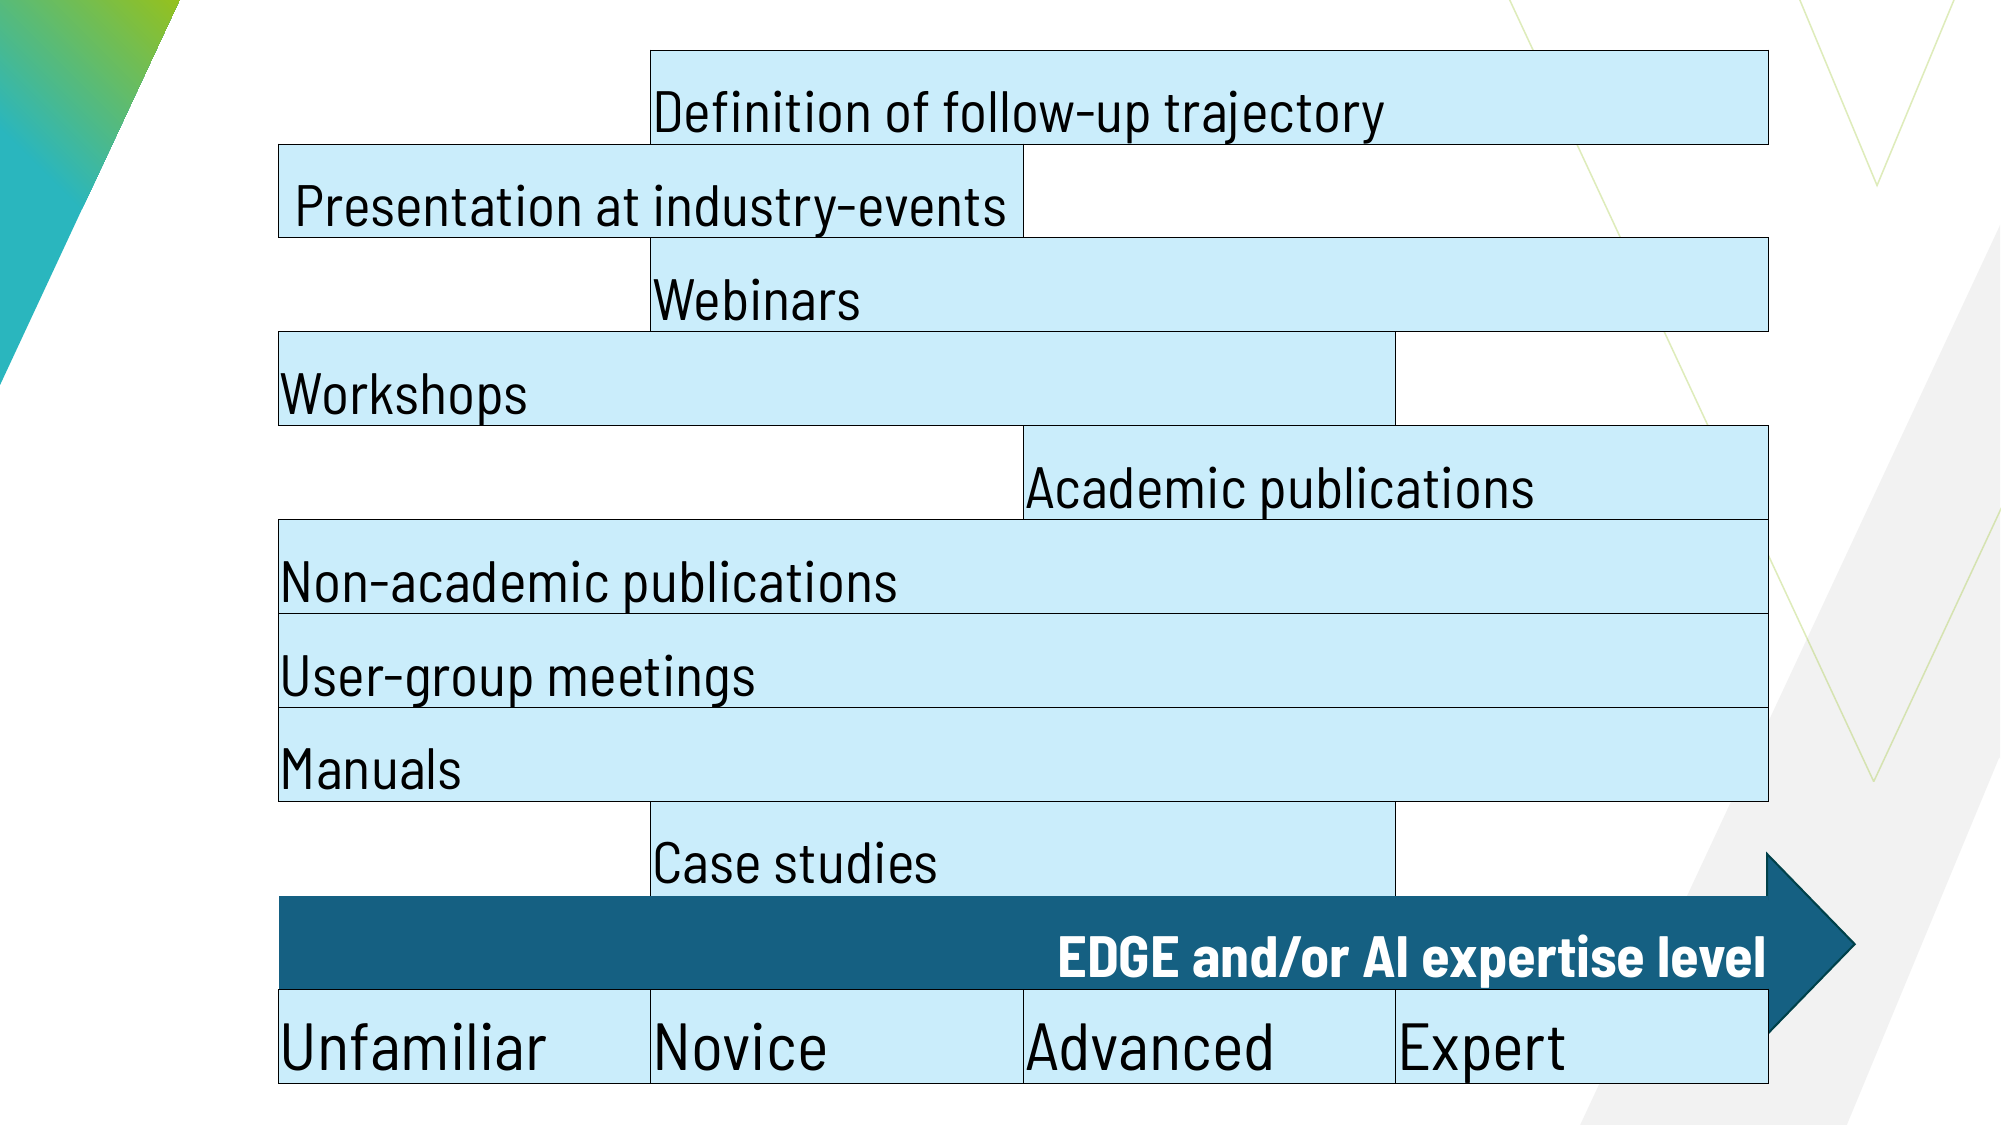

|  | Definition of follow-up trajectory |  |  |
| --- | --- | --- | --- |
| Presentation at industry-events |  |  |  |
|  | Webinars |  |  |
| Workshops |  |  |  |
|  |  | Academic publications |  |
| Non-academic publications |  |  |  |
| User-group meetings |  |  |  |
| Manuals |  |  |  |
|  | Case studies |  |  |
| EDGE and/or AI expertise level |  |  |  |
| Unfamiliar | Novice | Advanced | Expert |